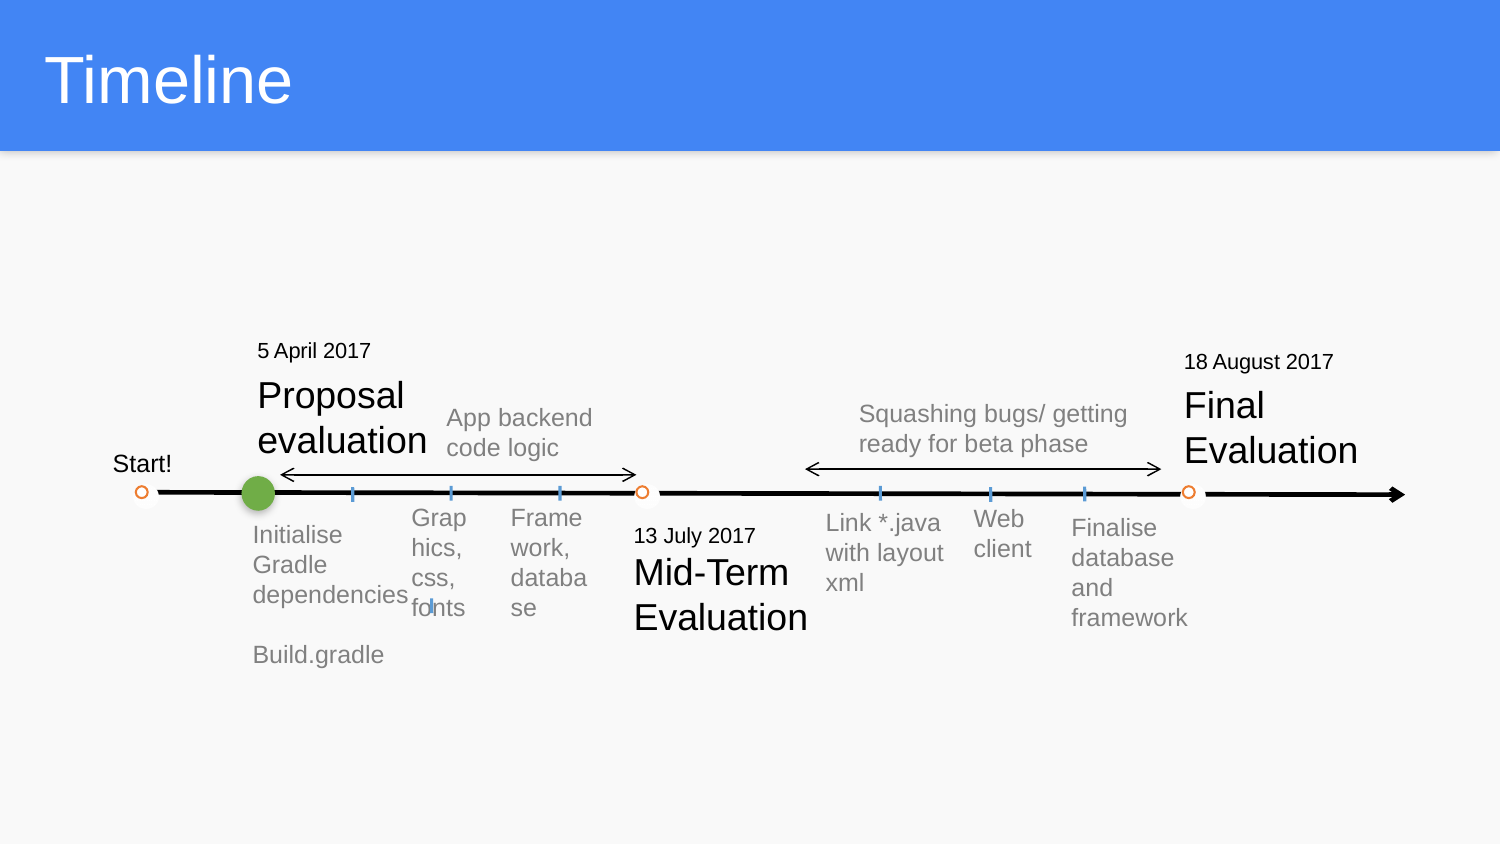

Timeline

5 April 2017

Proposal
evaluation
18 August 2017

Final
Evaluation

Start!
Squashing bugs/ getting ready for beta phase
App backend code logic

Link *.java with layout xml
Graphics, css, fonts
Framework, database

Web
client
Initialise
Gradle dependencies

Build.gradle
Finalise database and framework
13 July 2017
Mid-Term
Evaluation